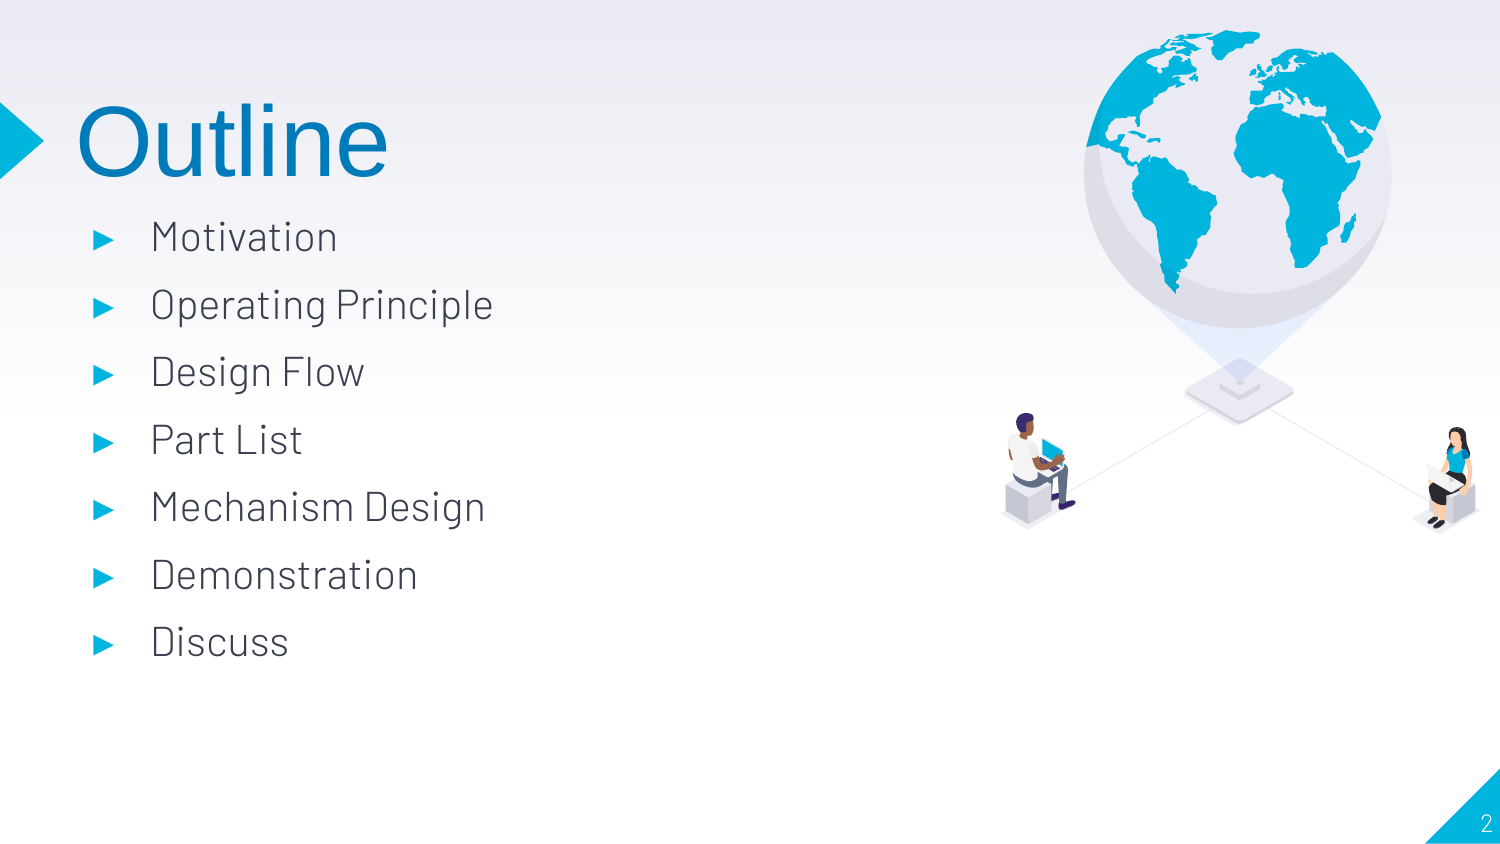

# Outline
Motivation
Operating Principle
Design Flow
Part List
Mechanism Design
Demonstration
Discuss
2